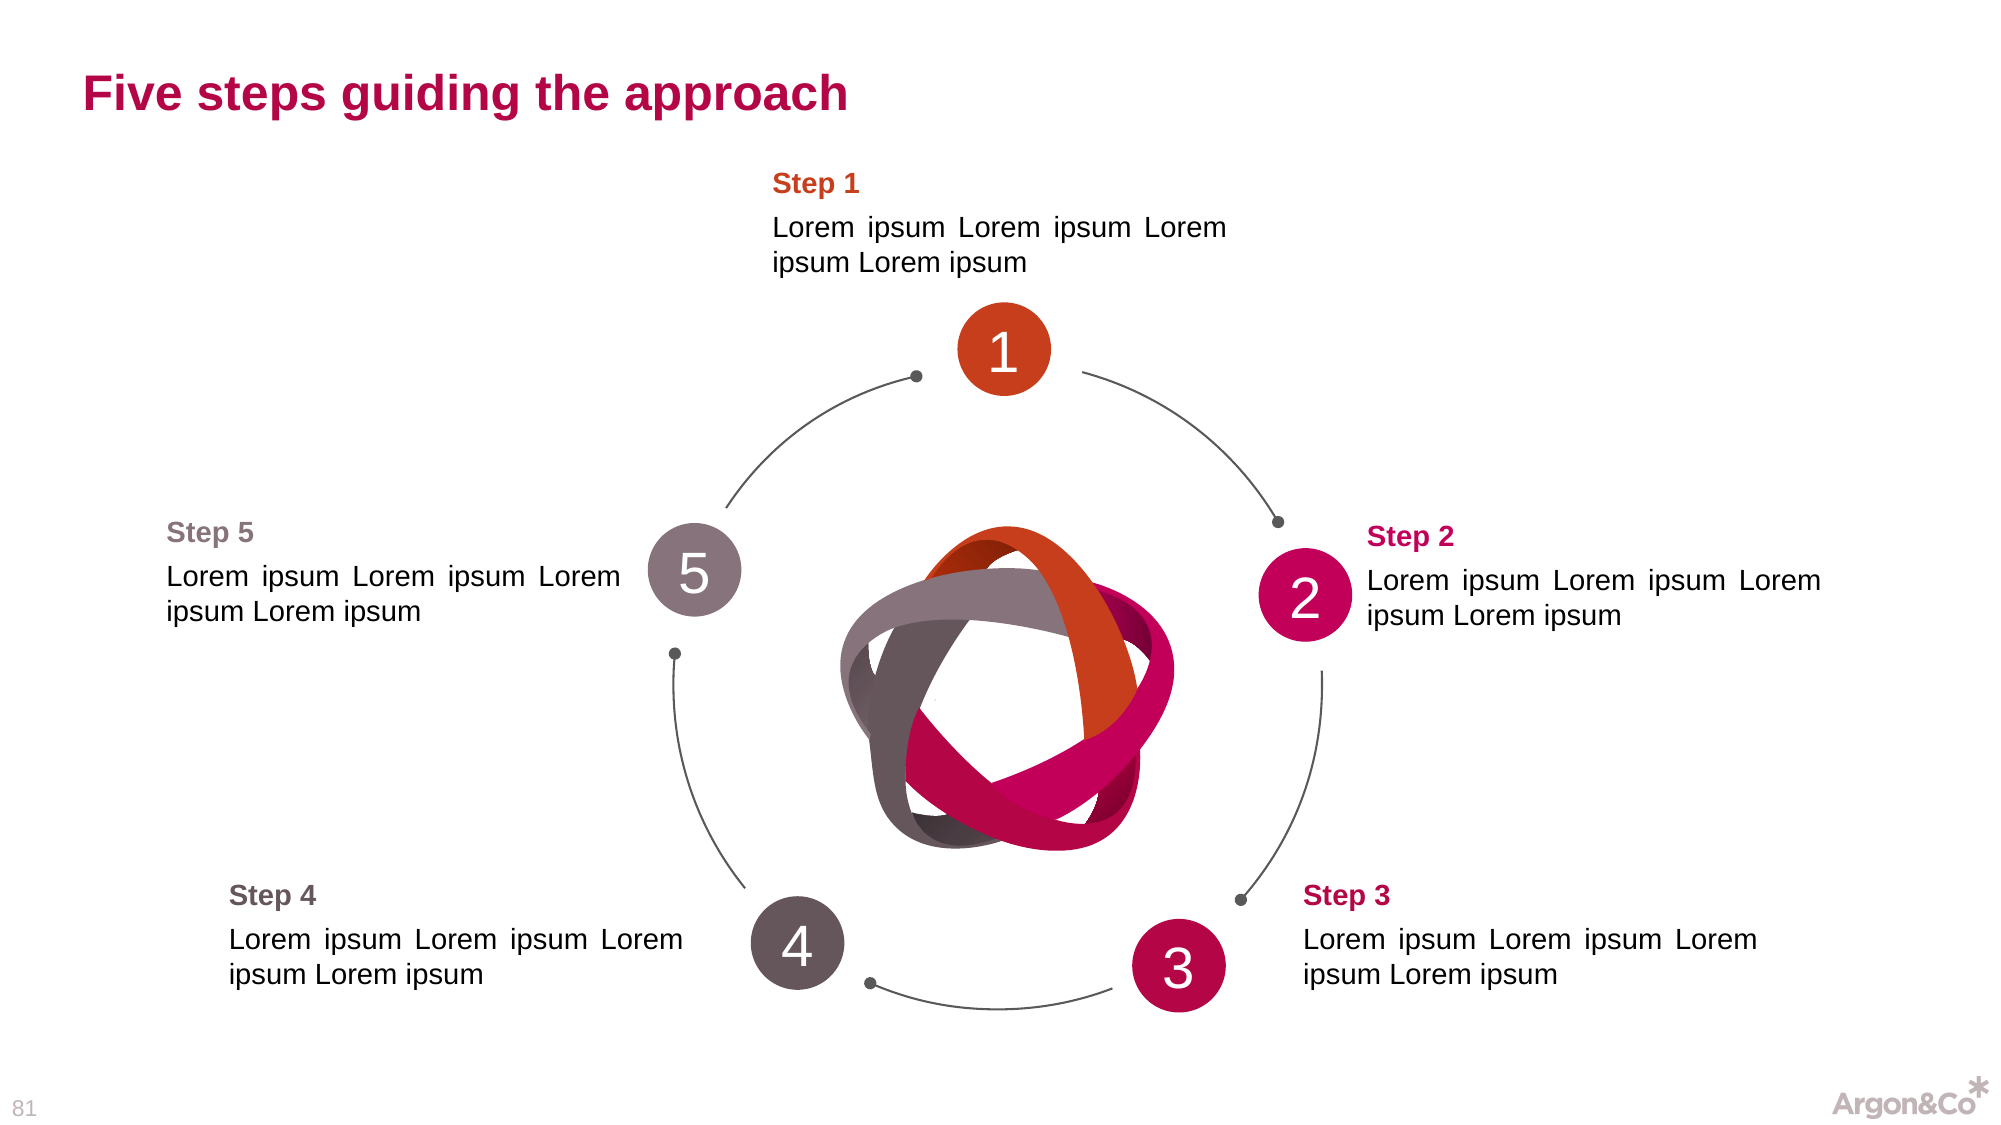

# Five steps guiding the approach
Step 1
Lorem ipsum Lorem ipsum Lorem ipsum Lorem ipsum
1

Step 5
Lorem ipsum Lorem ipsum Lorem ipsum Lorem ipsum
Step 2
Lorem ipsum Lorem ipsum Lorem ipsum Lorem ipsum
5
2

Step 4
Lorem ipsum Lorem ipsum Lorem ipsum Lorem ipsum
Step 3
Lorem ipsum Lorem ipsum Lorem ipsum Lorem ipsum
4
3